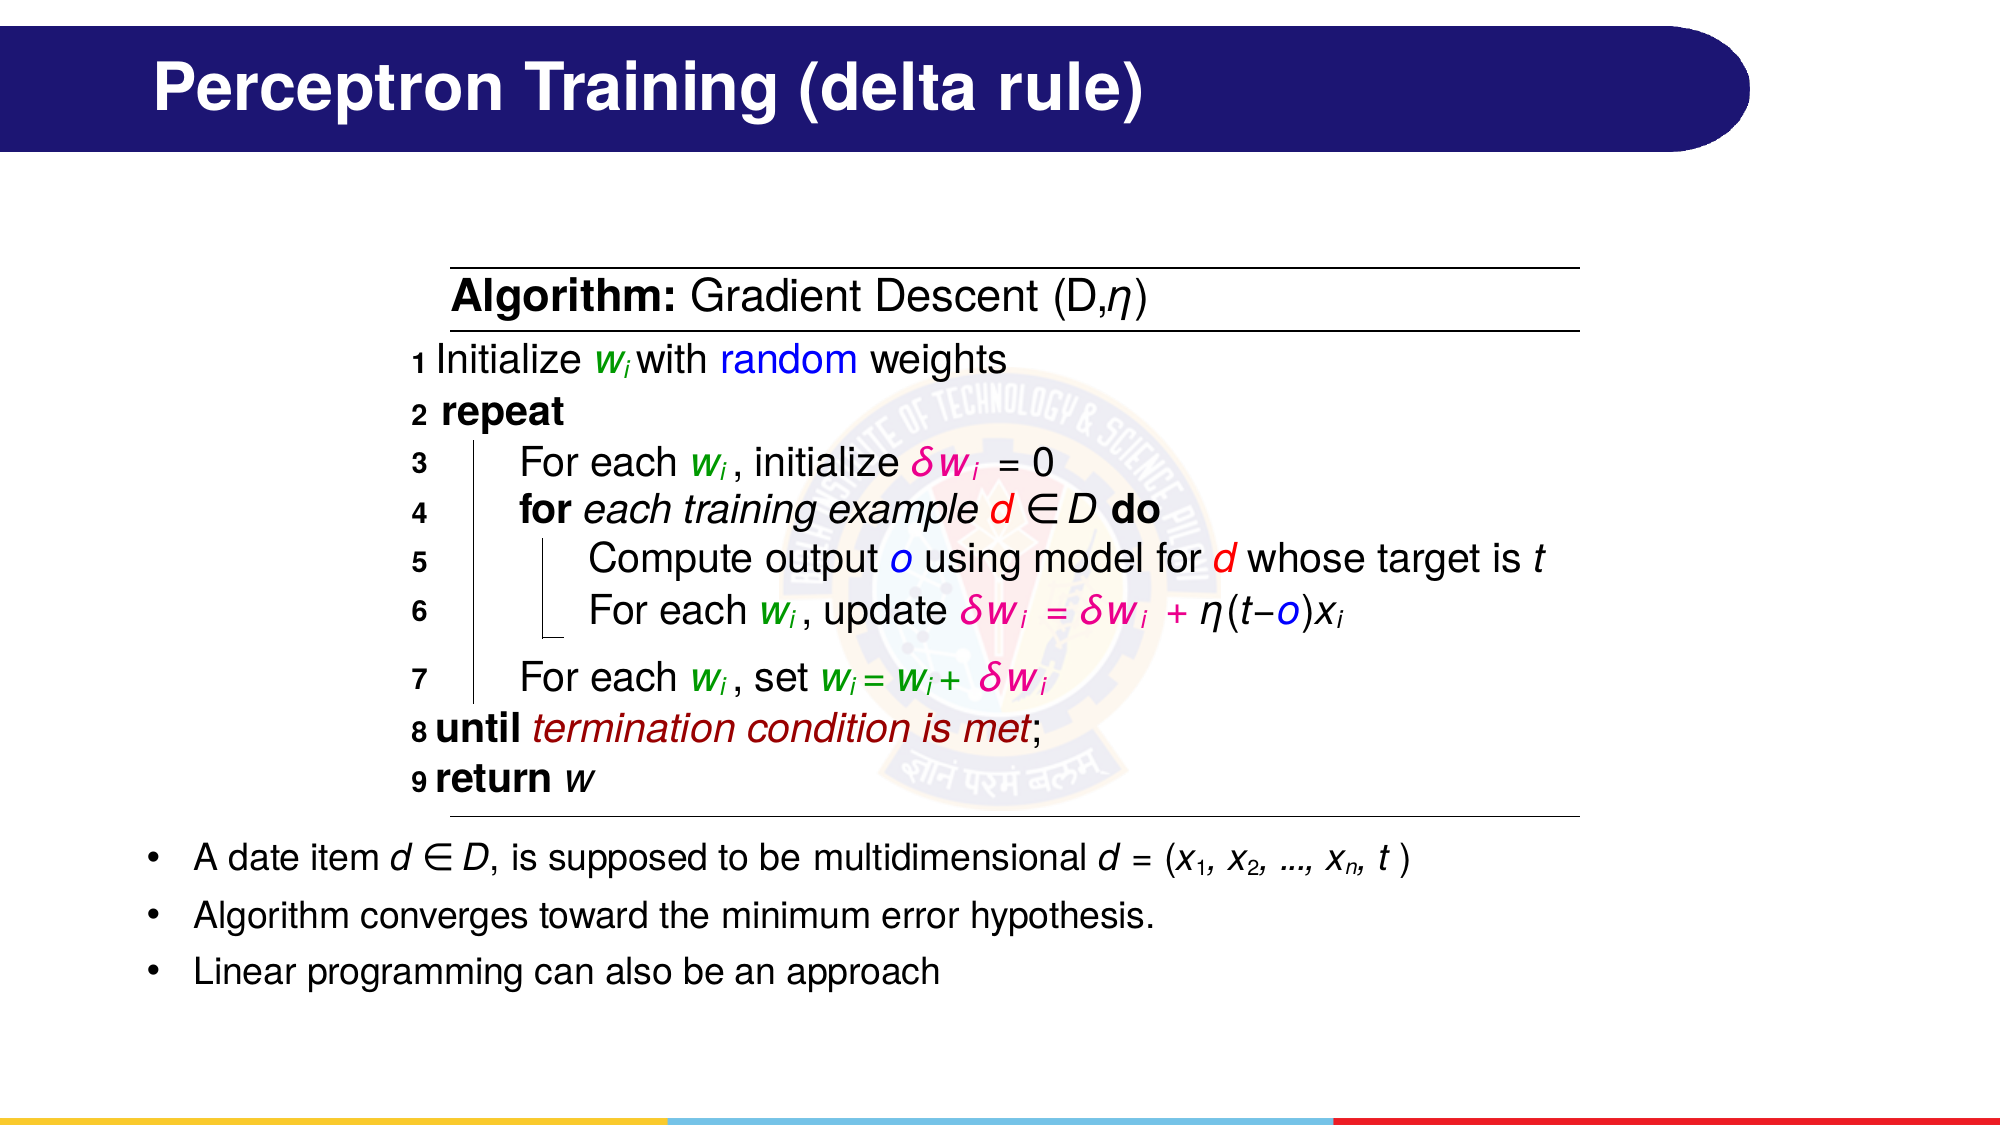

# Perceptron Training (delta rule)

Algorithm: Gradient Descent (D,η)
1 Initialize wi with random weights
2 repeat

3
4
5
6
For each wi , initialize δwi = 0

for each training example d ∈ D do
Compute output o using model for d whose target is t

For each wi , update δwi = δwi + η(t−o)xi

For each wi , set wi = wi + δwi
7
8 until termination condition is met;
9 return w

A date item d ∈ D, is supposed to be multidimensional d = (x1, x2, ..., xn, t )
Algorithm converges toward the minimum error hypothesis.
Linear programming can also be an approach